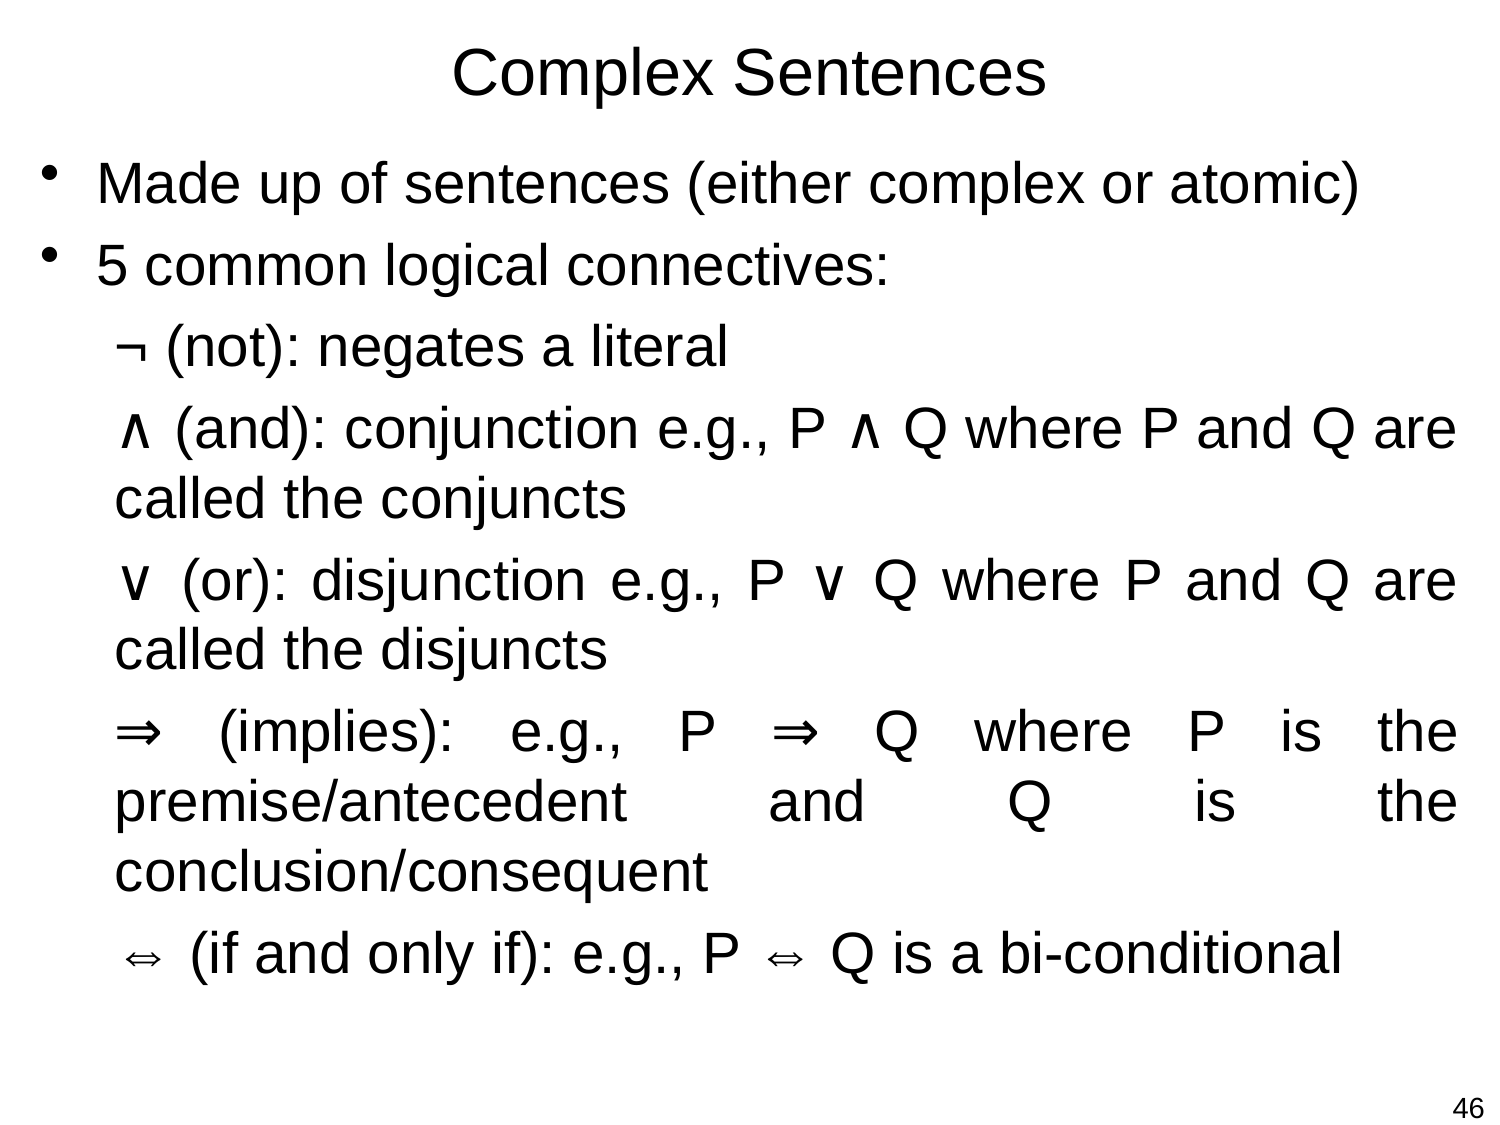

# Complex Sentences
Made up of sentences (either complex or atomic)
5 common logical connectives:
¬ (not): negates a literal
∧ (and): conjunction e.g., P ∧ Q where P and Q are called the conjuncts
∨ (or): disjunction e.g., P ∨ Q where P and Q are called the disjuncts
⇒ (implies): e.g., P ⇒ Q where P is the premise/antecedent and Q is the conclusion/consequent
⇔ (if and only if): e.g., P ⇔ Q is a bi-conditional

46